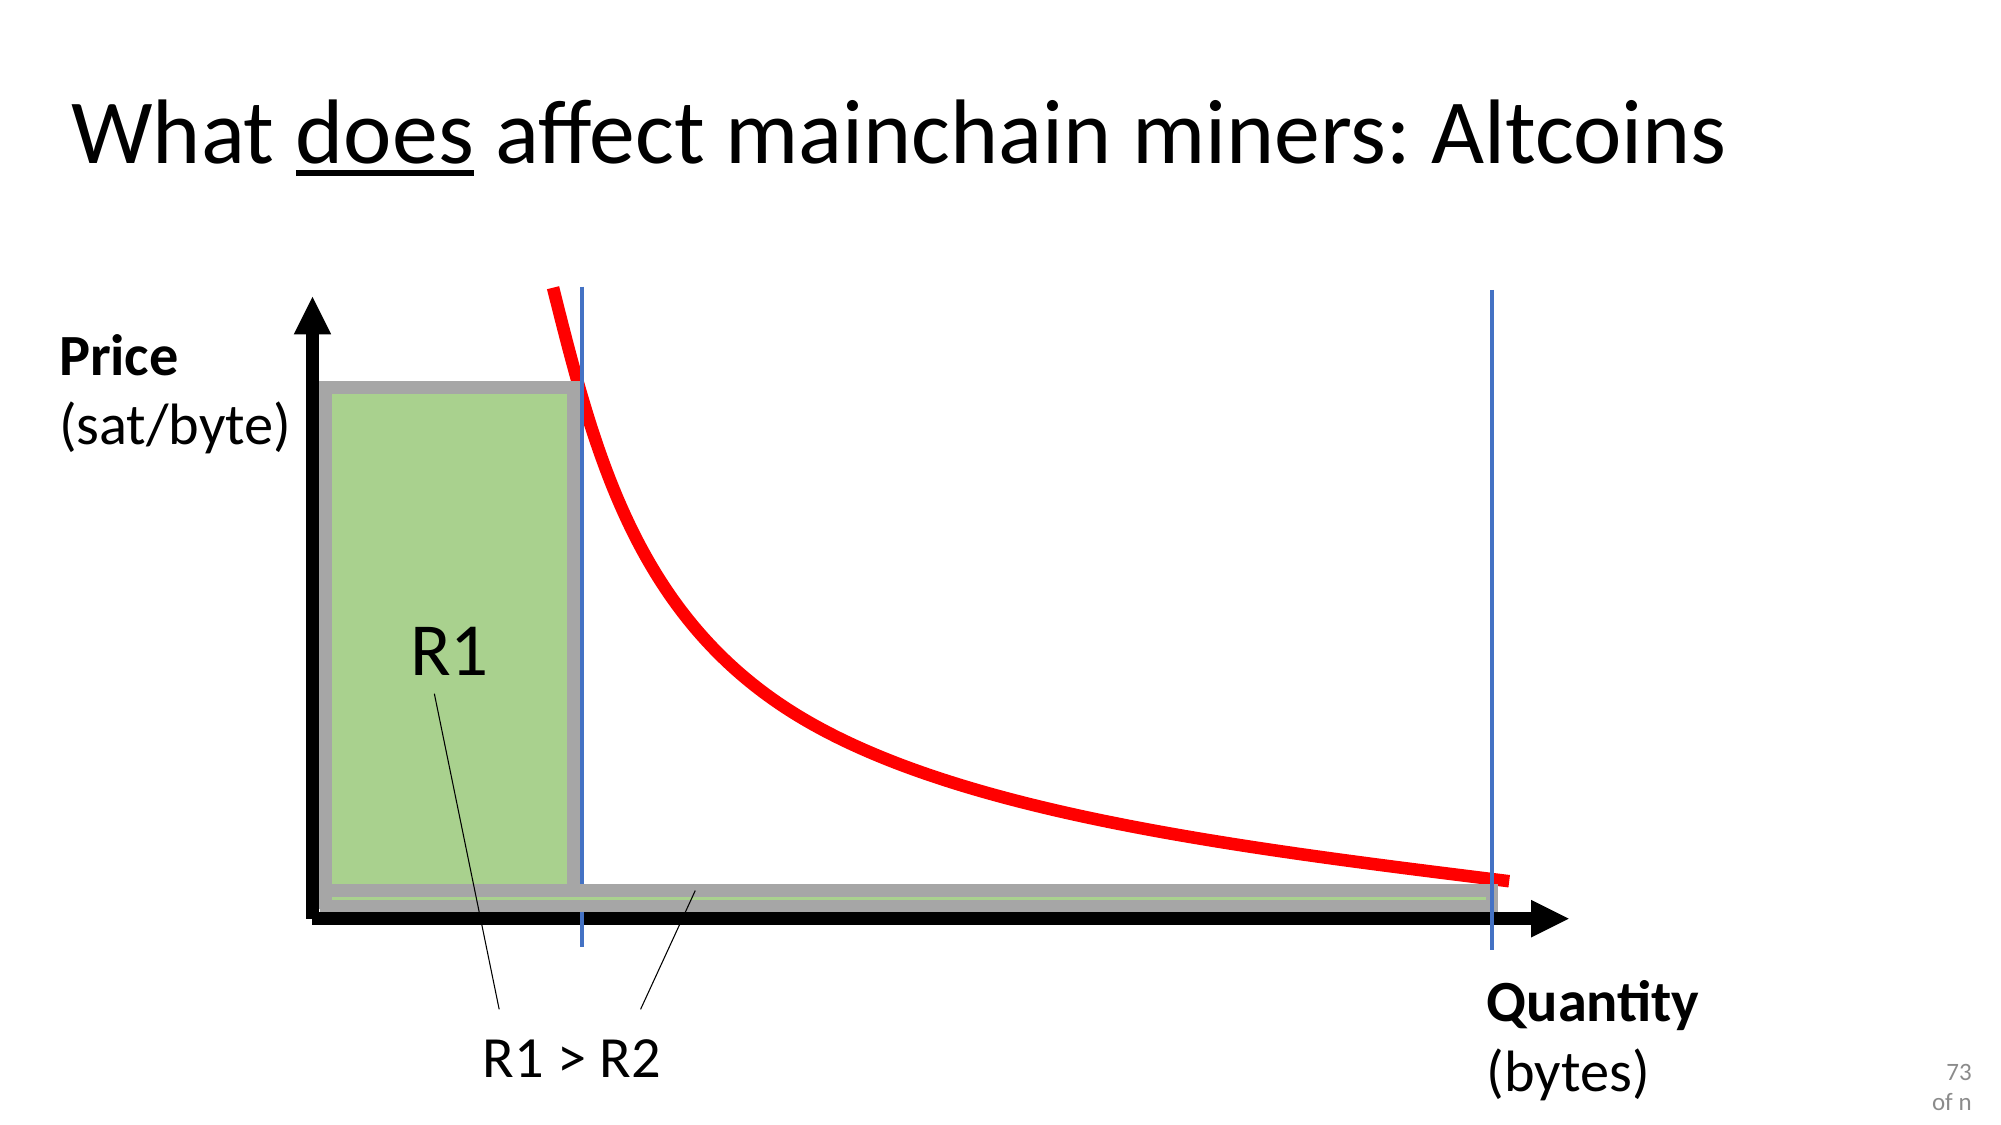

# What does affect mainchain miners: Altcoins

Price
(sat/byte)
R1

Quantity
(bytes)
R1 > R2
73 of n